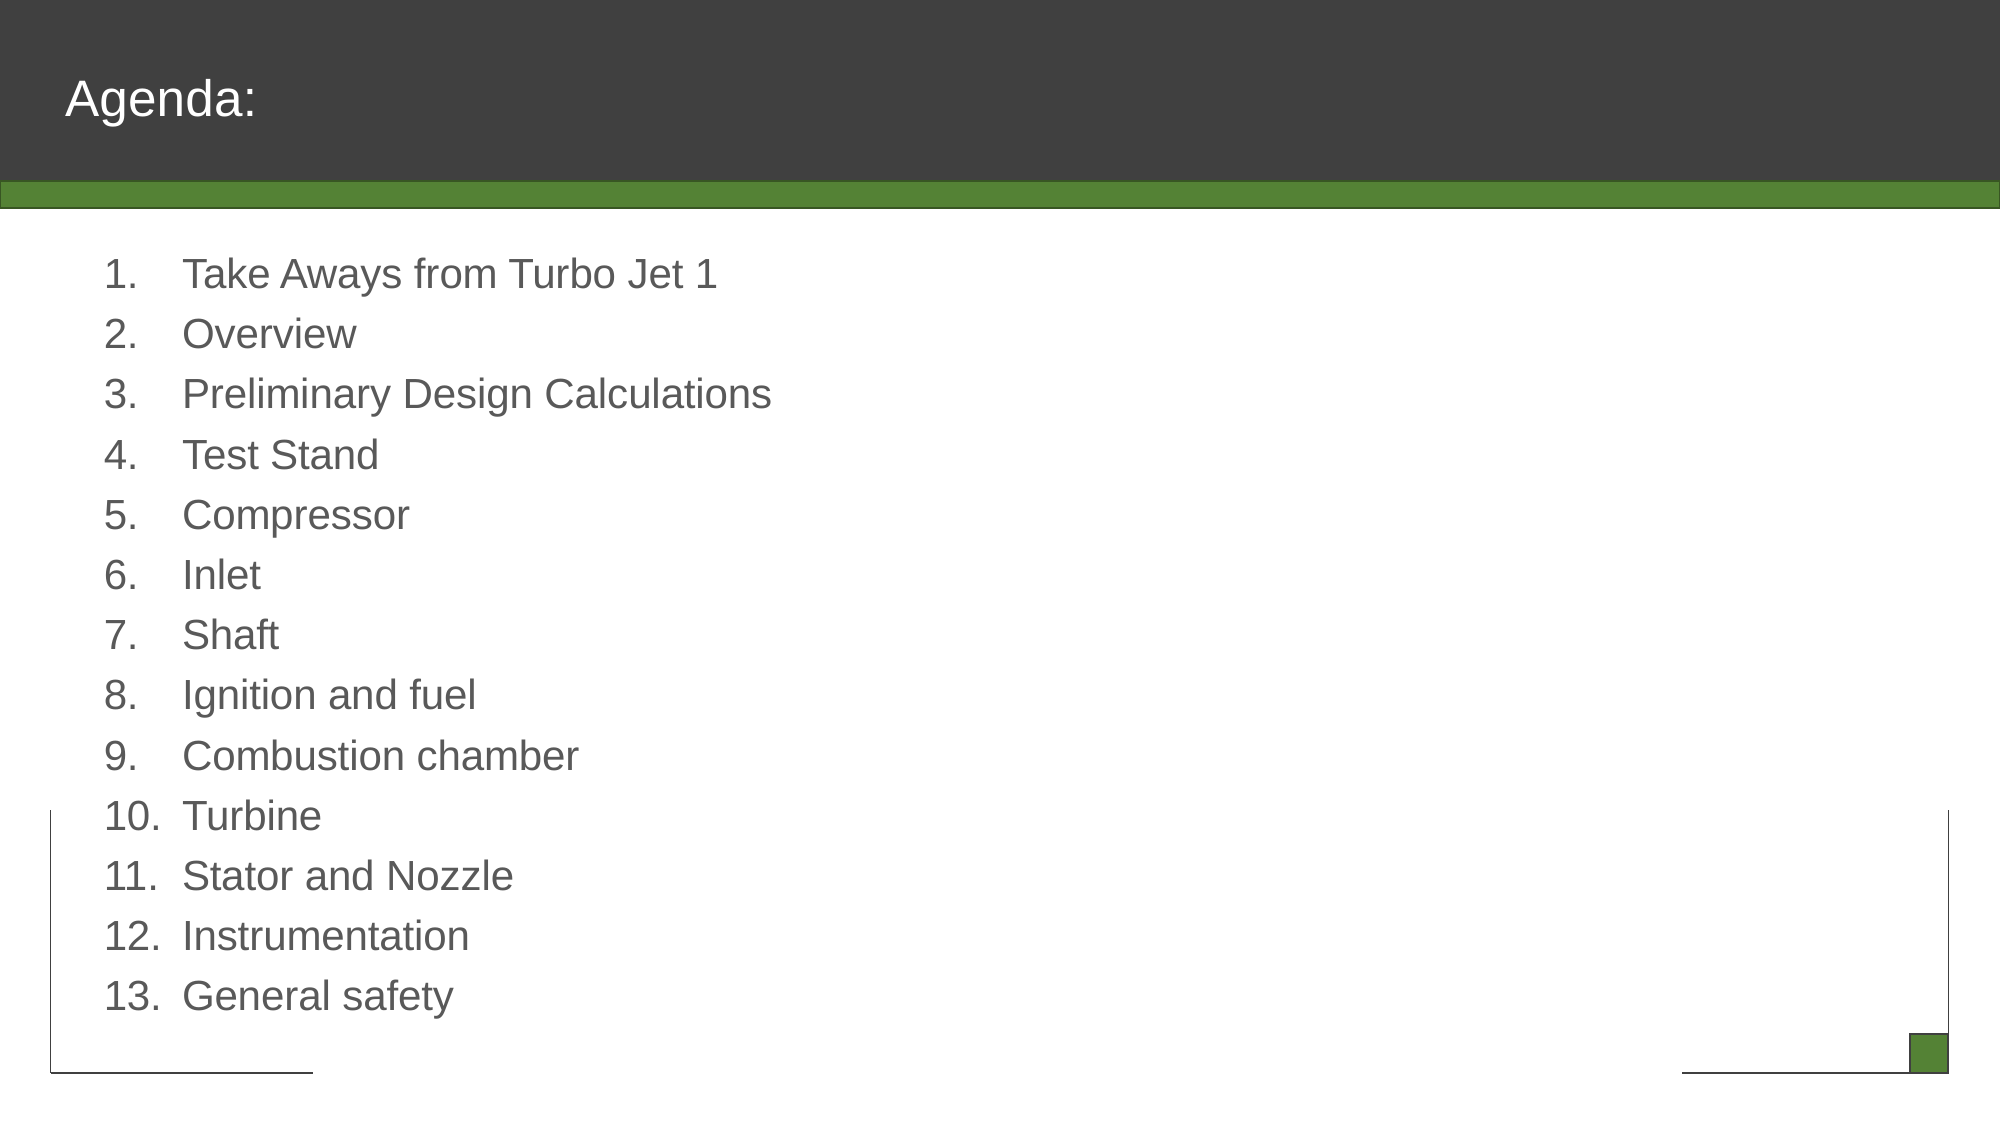

# Agenda:

Take Aways from Turbo Jet 1
Overview
Preliminary Design Calculations
Test Stand
Compressor
Inlet
Shaft
Ignition and fuel
Combustion chamber
Turbine
Stator and Nozzle
Instrumentation
General safety